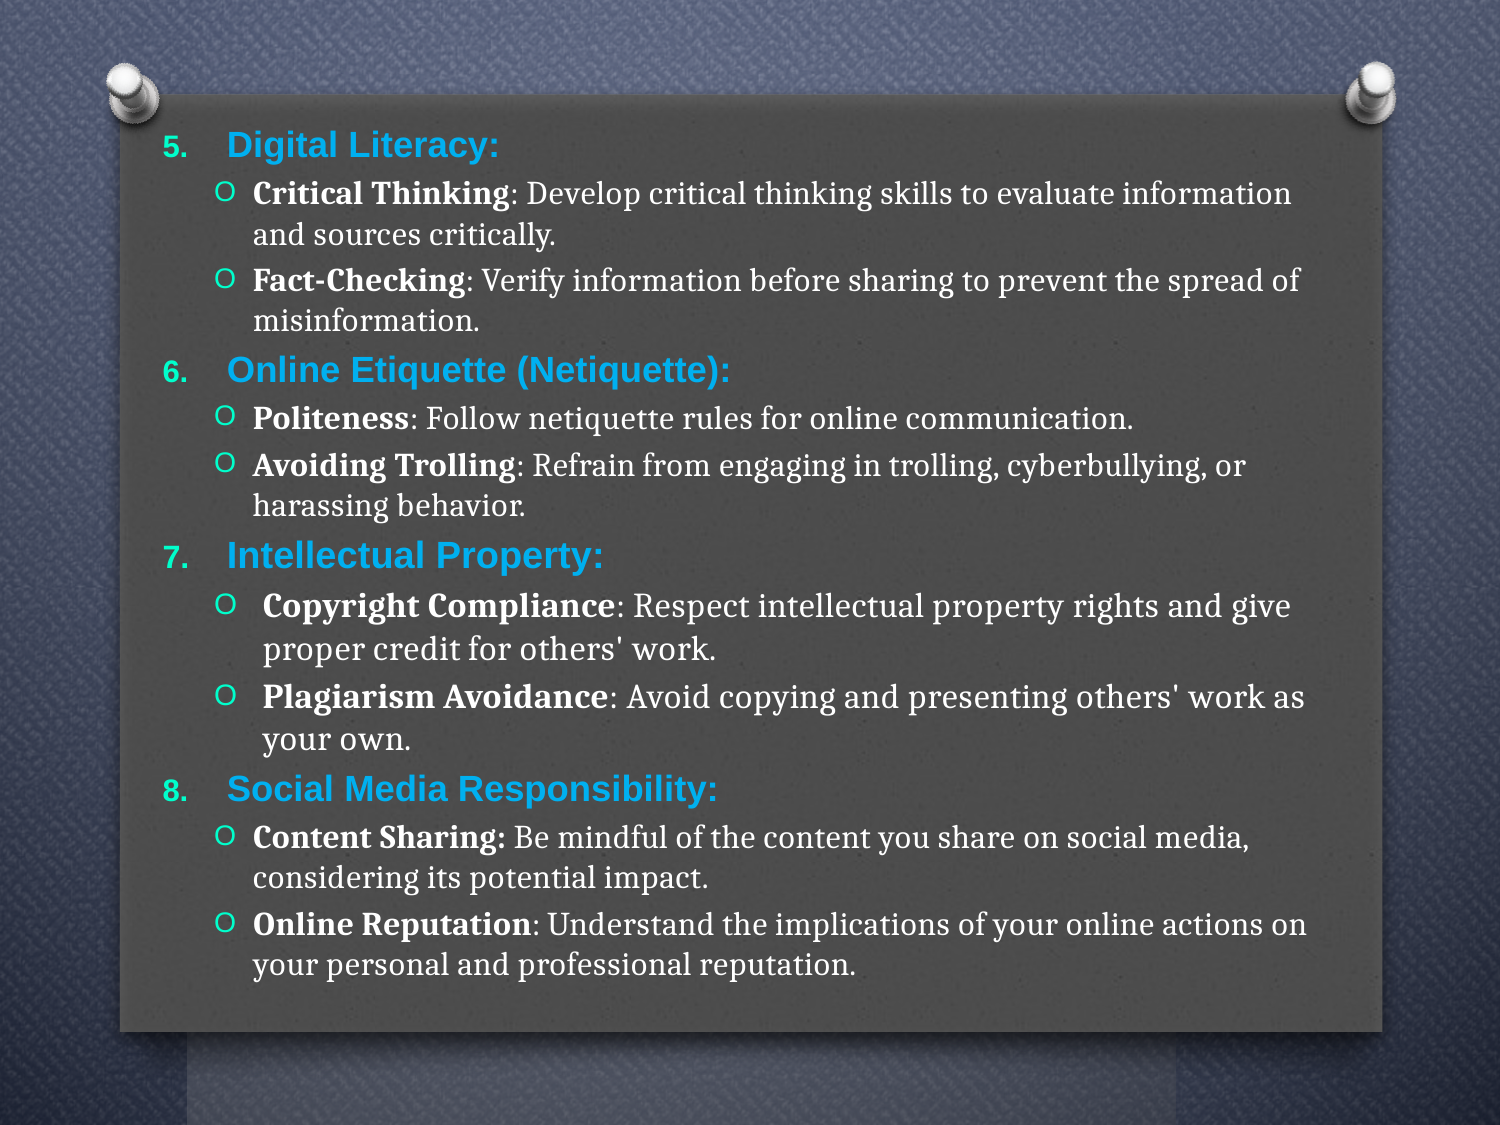

Digital Literacy:
Critical Thinking: Develop critical thinking skills to evaluate information and sources critically.
Fact-Checking: Verify information before sharing to prevent the spread of misinformation.
Online Etiquette (Netiquette):
Politeness: Follow netiquette rules for online communication.
Avoiding Trolling: Refrain from engaging in trolling, cyberbullying, or harassing behavior.
Intellectual Property:
Copyright Compliance: Respect intellectual property rights and give proper credit for others' work.
Plagiarism Avoidance: Avoid copying and presenting others' work as your own.
Social Media Responsibility:
Content Sharing: Be mindful of the content you share on social media, considering its potential impact.
Online Reputation: Understand the implications of your online actions on your personal and professional reputation.